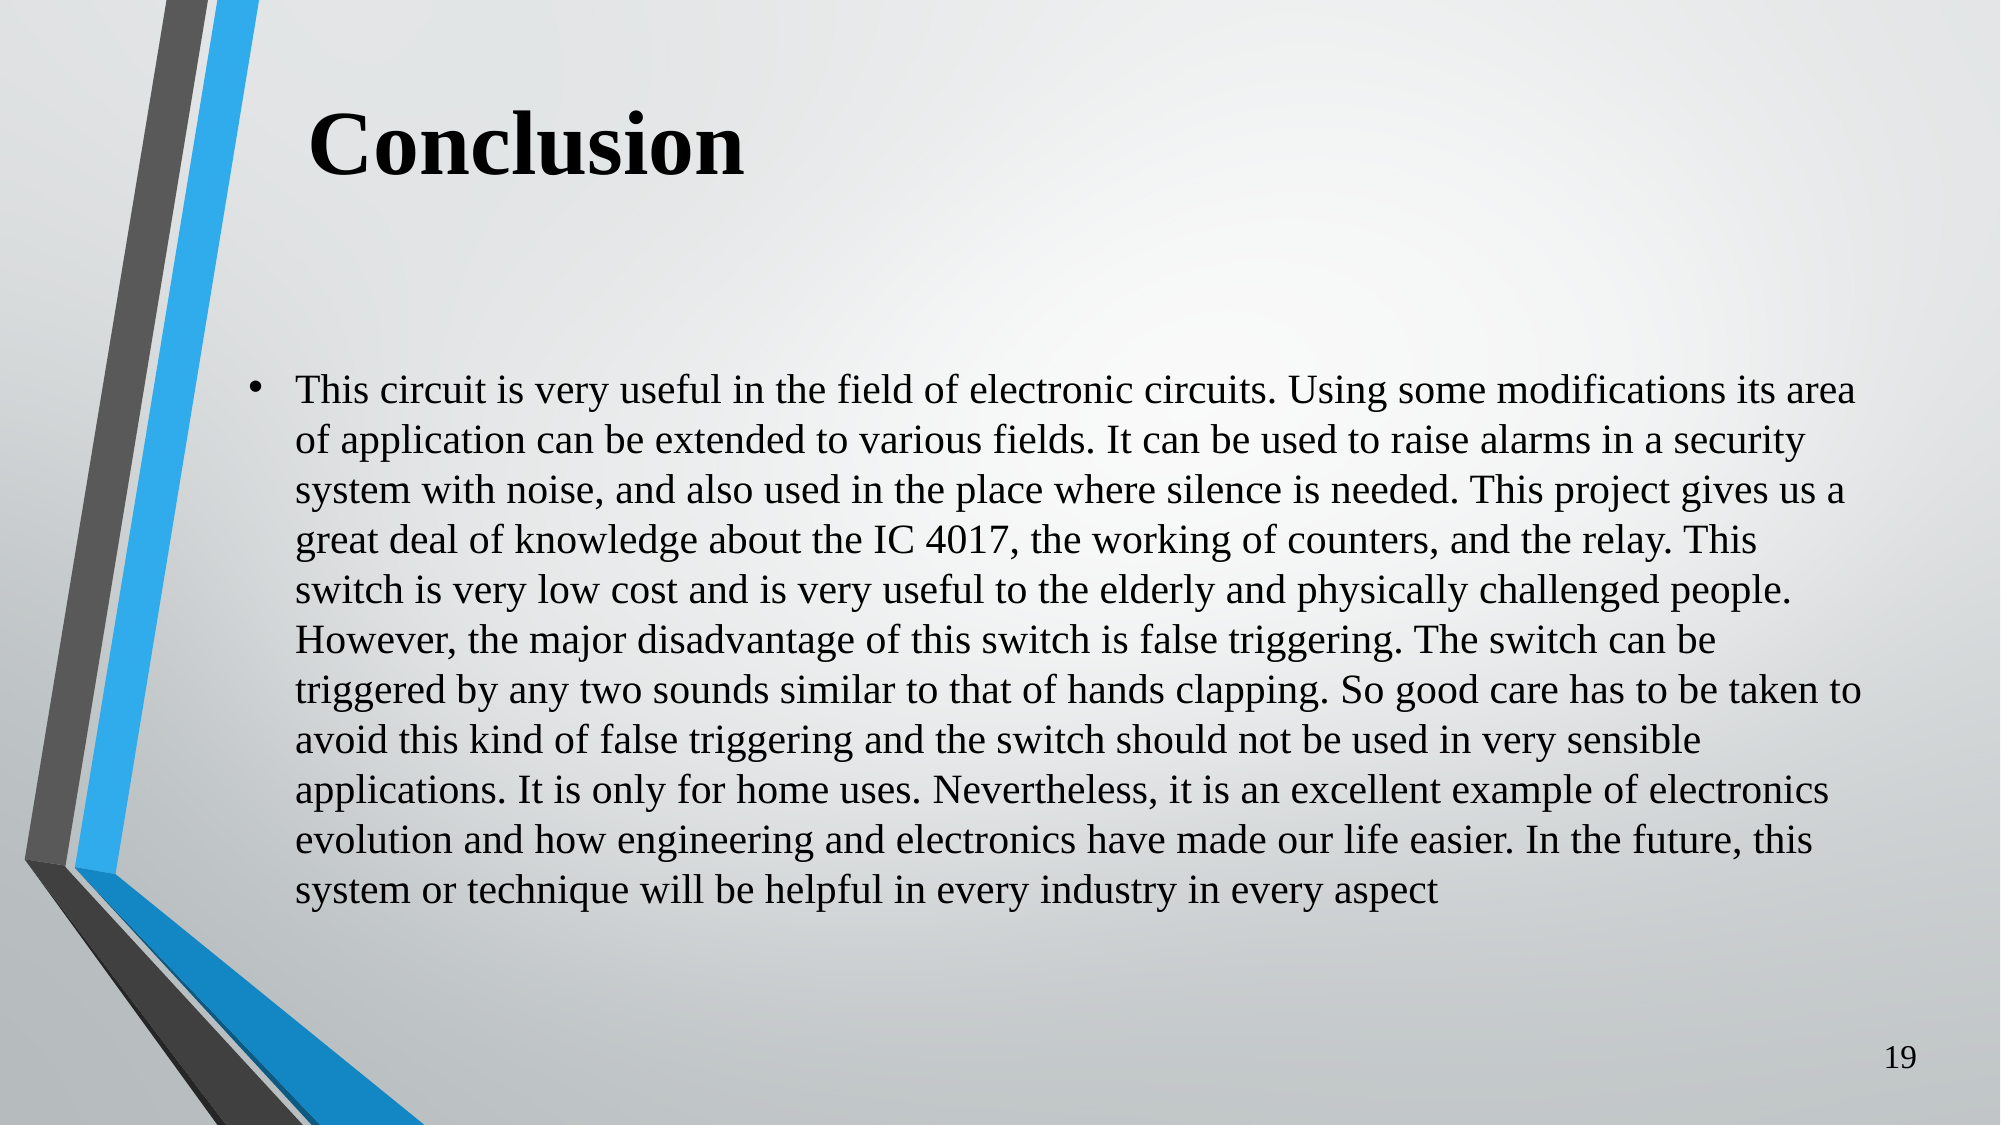

# Conclusion
This circuit is very useful in the field of electronic circuits. Using some modifications its area of application can be extended to various fields. It can be used to raise alarms in a security system with noise, and also used in the place where silence is needed. This project gives us a great deal of knowledge about the IC 4017, the working of counters, and the relay. This switch is very low cost and is very useful to the elderly and physically challenged people. However, the major disadvantage of this switch is false triggering. The switch can be triggered by any two sounds similar to that of hands clapping. So good care has to be taken to avoid this kind of false triggering and the switch should not be used in very sensible applications. It is only for home uses. Nevertheless, it is an excellent example of electronics evolution and how engineering and electronics have made our life easier. In the future, this system or technique will be helpful in every industry in every aspect
19